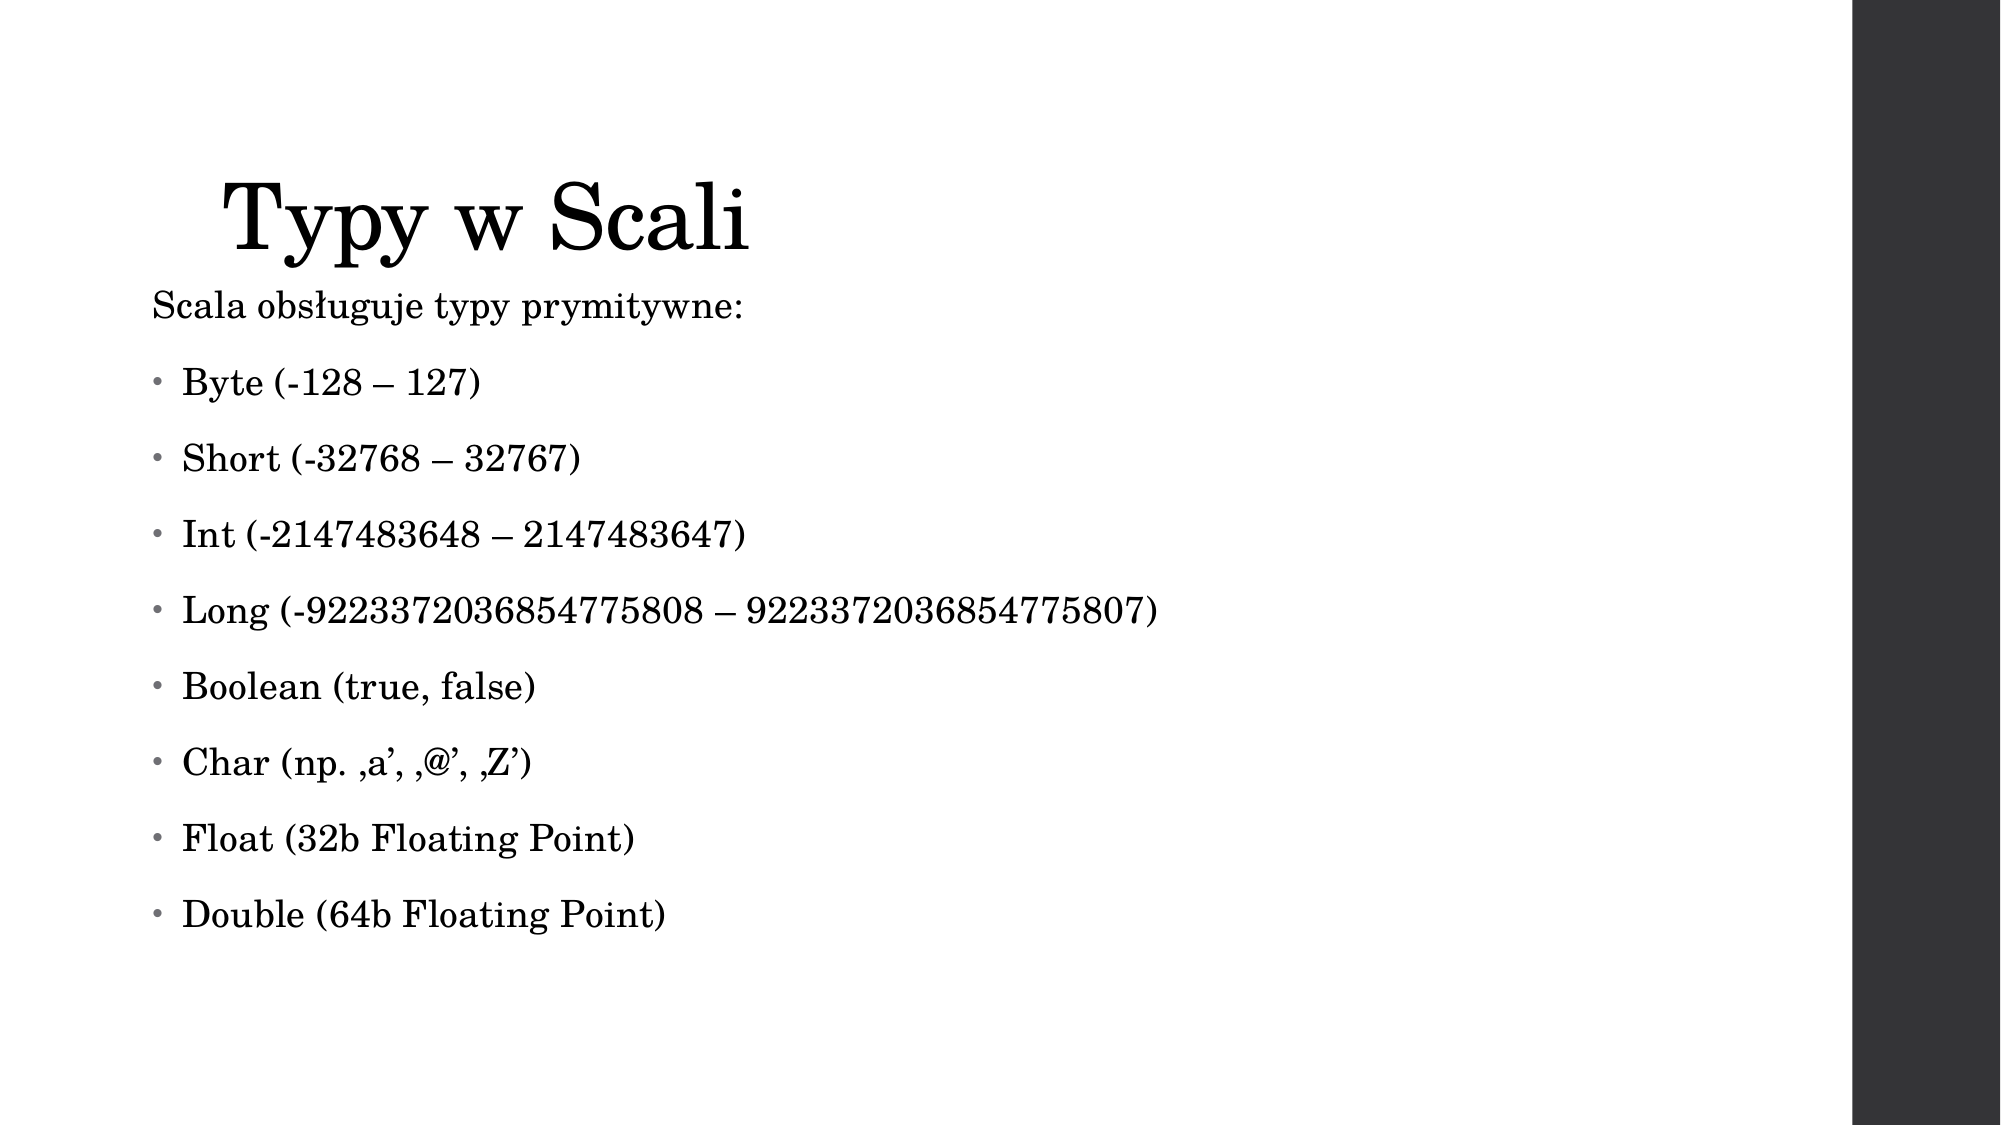

# Typy w Scali
Scala obsługuje typy prymitywne:
Byte (-128 – 127)
Short (-32768 – 32767)
Int (-2147483648 – 2147483647)
Long (-9223372036854775808 – 9223372036854775807)
Boolean (true, false)
Char (np. ‚a’, ‚@’, ‚Z’)
Float (32b Floating Point)
Double (64b Floating Point)